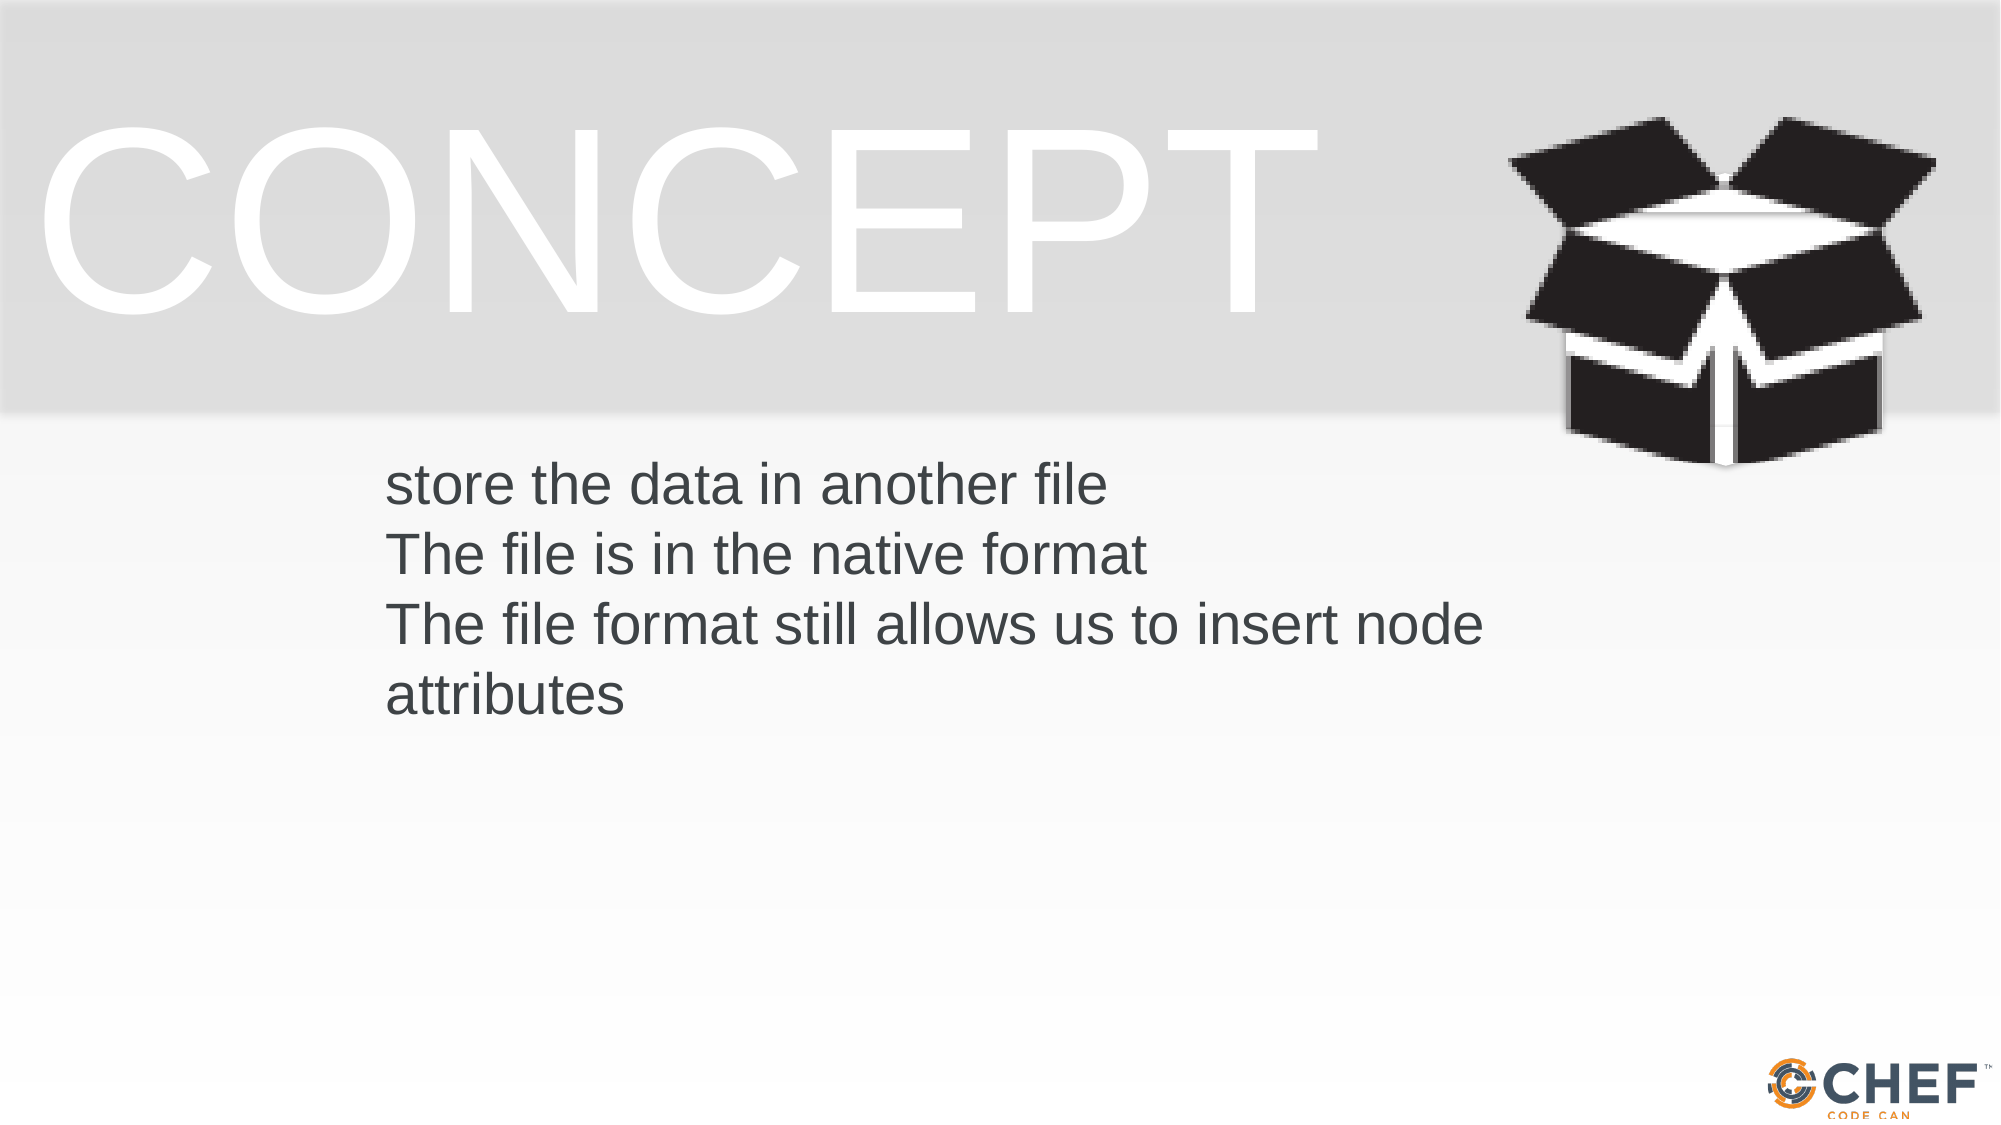

#
store the data in another file
The file is in the native format
The file format still allows us to insert node attributes